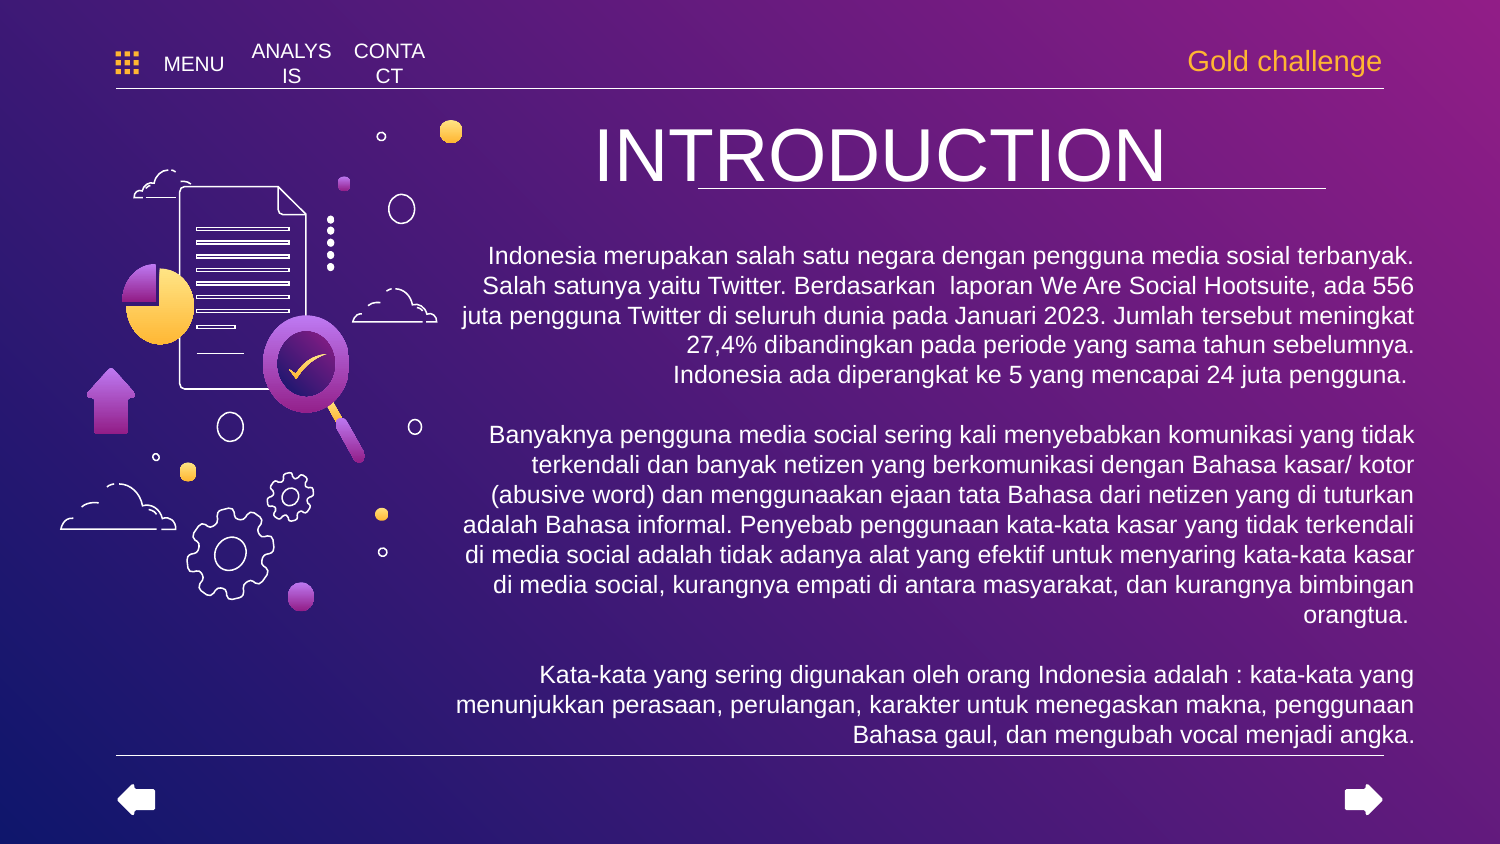

Gold challenge
MENU
ANALYSIS
CONTACT

# INTRODUCTION

Indonesia merupakan salah satu negara dengan pengguna media sosial terbanyak. Salah satunya yaitu Twitter. Berdasarkan  laporan We Are Social Hootsuite, ada 556 juta pengguna Twitter di seluruh dunia pada Januari 2023. Jumlah tersebut meningkat 27,4% dibandingkan pada periode yang sama tahun sebelumnya.
Indonesia ada diperangkat ke 5 yang mencapai 24 juta pengguna.

Banyaknya pengguna media social sering kali menyebabkan komunikasi yang tidak terkendali dan banyak netizen yang berkomunikasi dengan Bahasa kasar/ kotor (abusive word) dan menggunaakan ejaan tata Bahasa dari netizen yang di tuturkan adalah Bahasa informal. Penyebab penggunaan kata-kata kasar yang tidak terkendali di media social adalah tidak adanya alat yang efektif untuk menyaring kata-kata kasar di media social, kurangnya empati di antara masyarakat, dan kurangnya bimbingan orangtua.

Kata-kata yang sering digunakan oleh orang Indonesia adalah : kata-kata yang menunjukkan perasaan, perulangan, karakter untuk menegaskan makna, penggunaan Bahasa gaul, dan mengubah vocal menjadi angka.